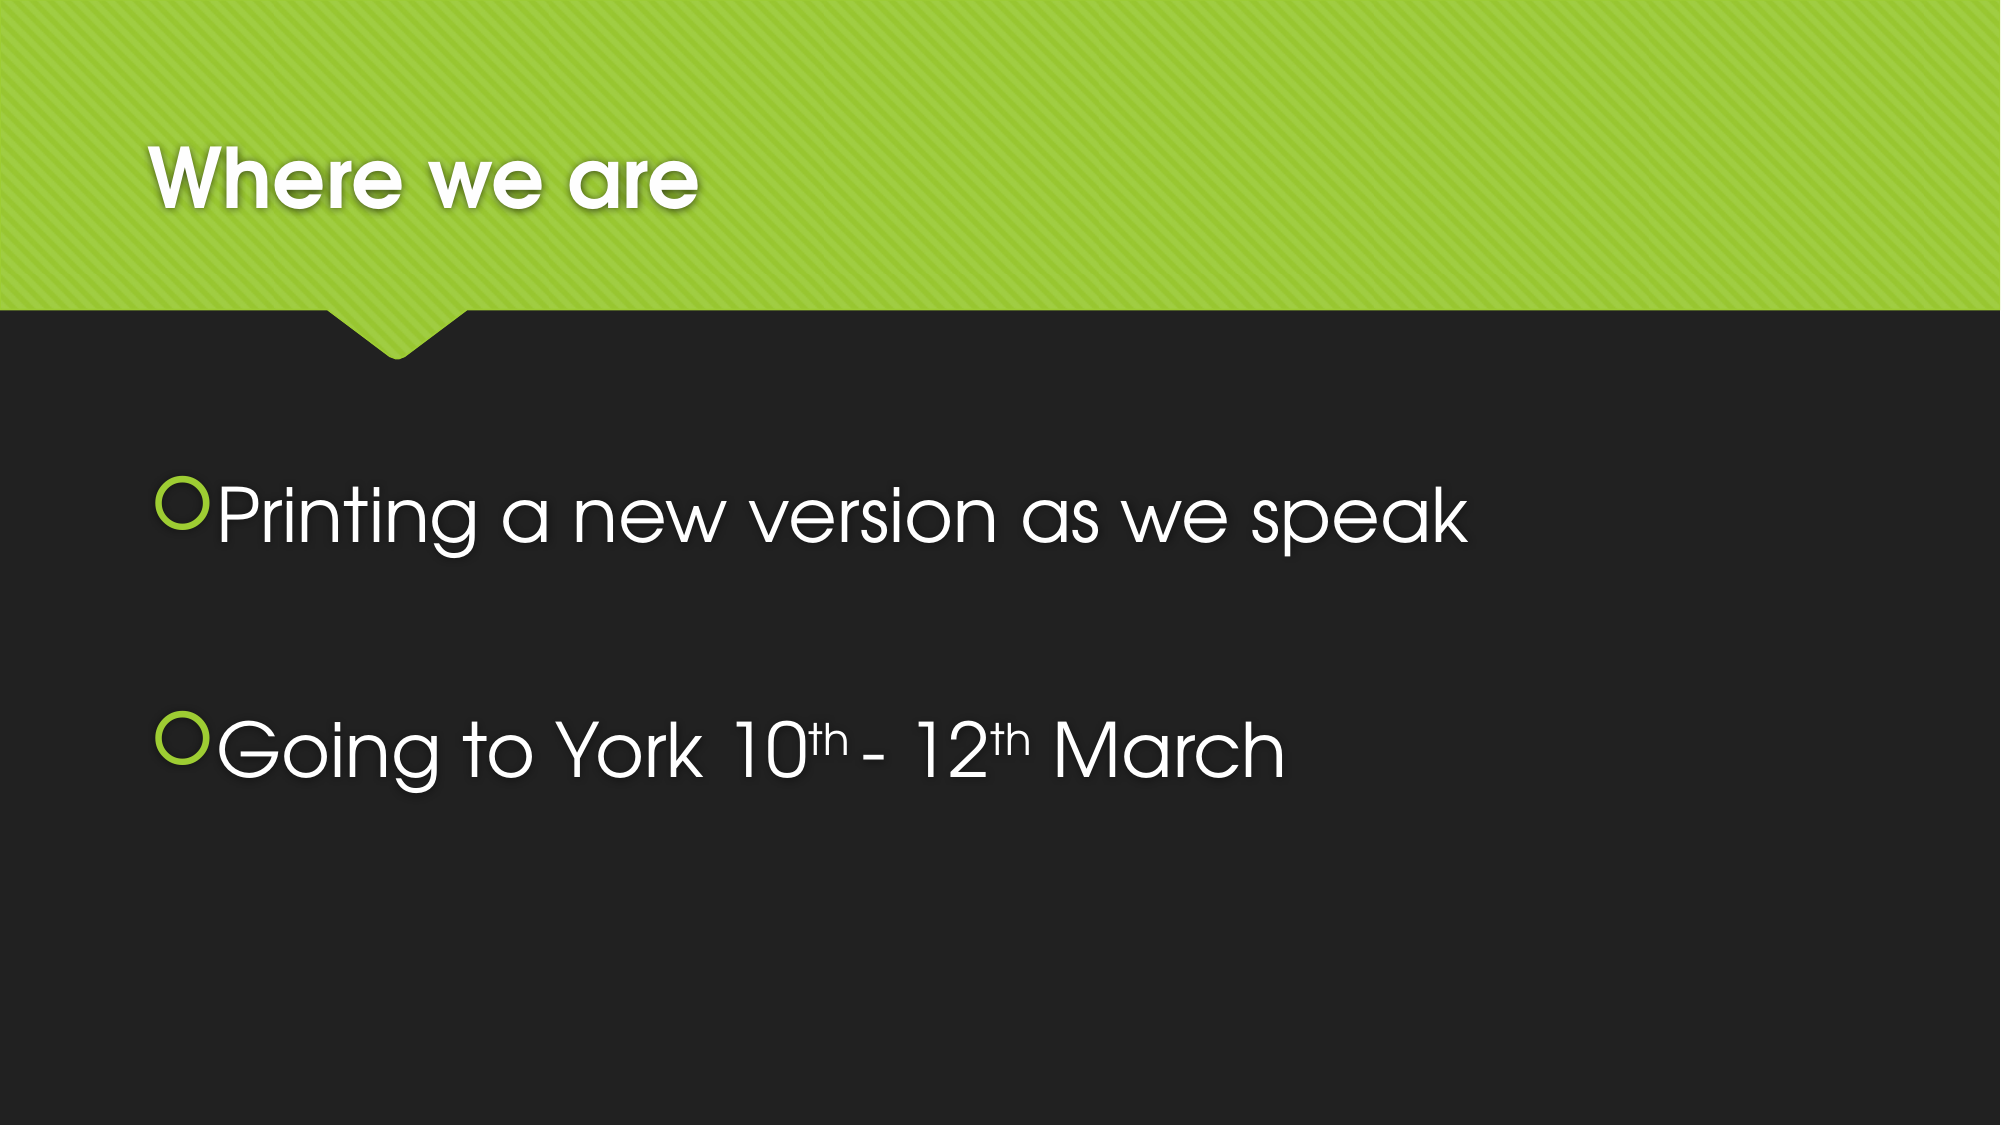

# Where we are
Printing a new version as we speak

Going to York 10th - 12th March